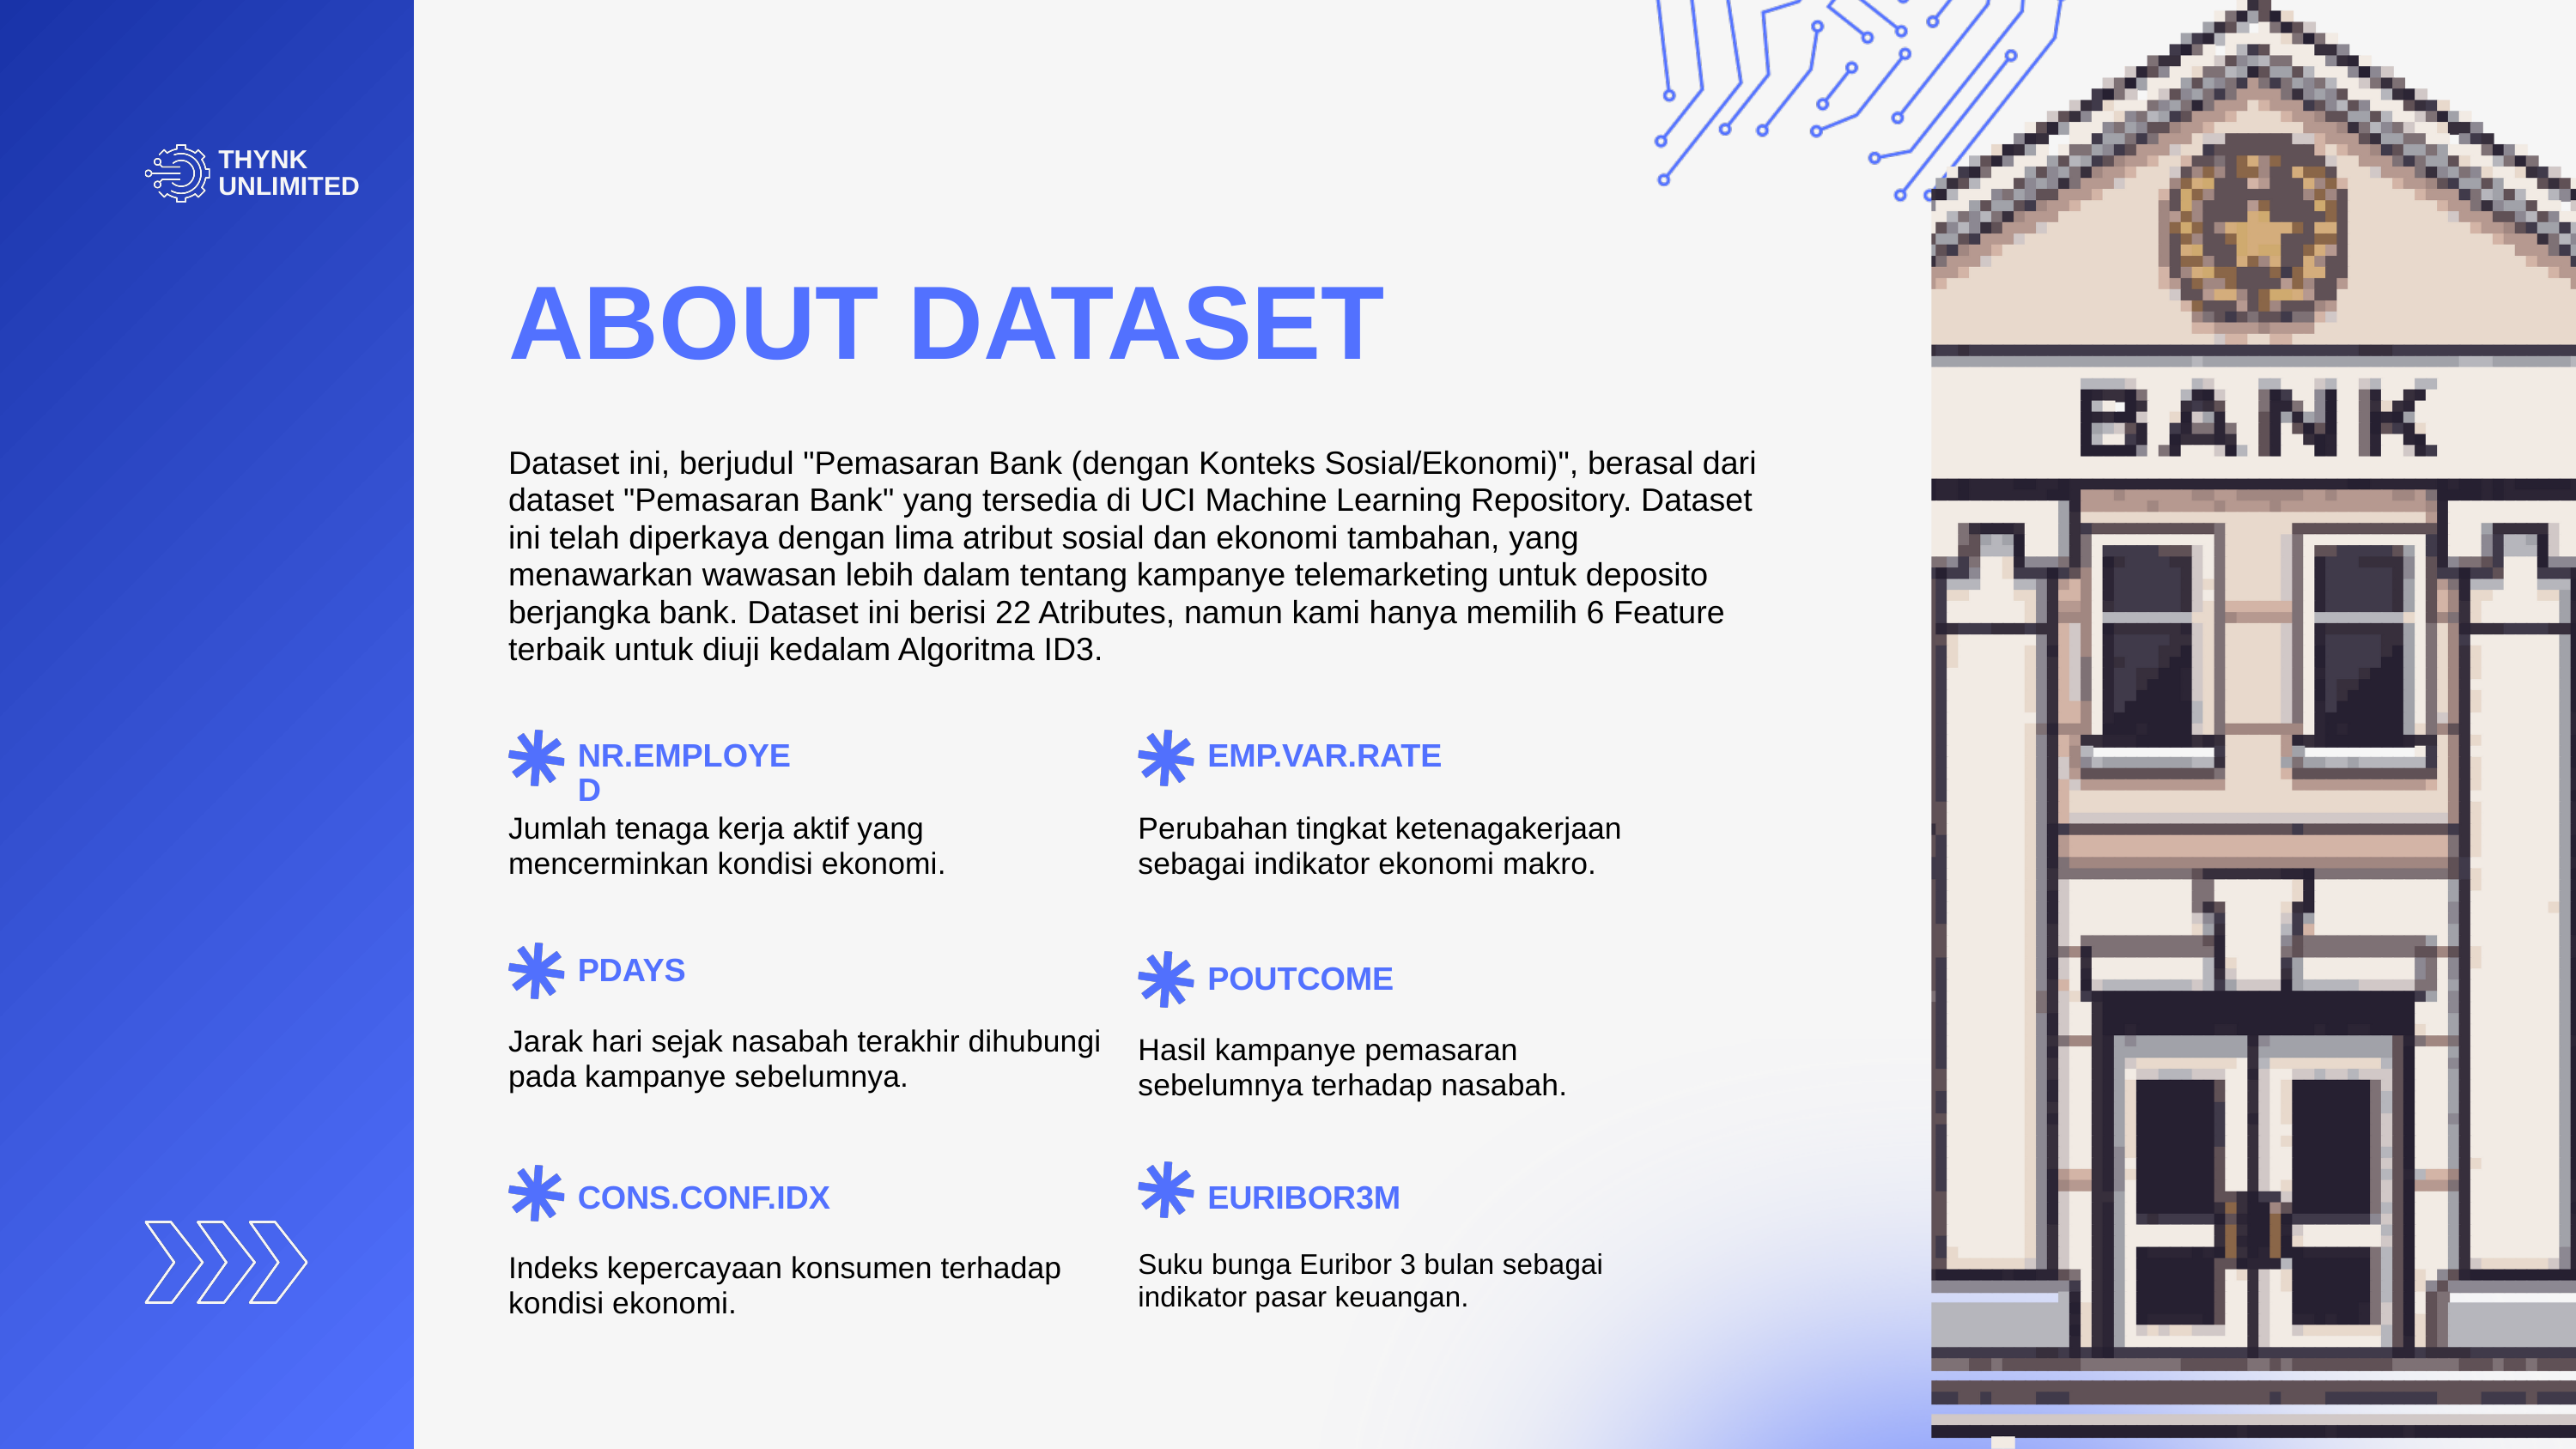

THYNK UNLIMITED
ABOUT DATASET
Dataset ini, berjudul "Pemasaran Bank (dengan Konteks Sosial/Ekonomi)", berasal dari dataset "Pemasaran Bank" yang tersedia di UCI Machine Learning Repository. Dataset ini telah diperkaya dengan lima atribut sosial dan ekonomi tambahan, yang menawarkan wawasan lebih dalam tentang kampanye telemarketing untuk deposito berjangka bank. Dataset ini berisi 22 Atributes, namun kami hanya memilih 6 Feature terbaik untuk diuji kedalam Algoritma ID3.

NR.EMPLOYED
EMP.VAR.RATE
Jumlah tenaga kerja aktif yang mencerminkan kondisi ekonomi.
Perubahan tingkat ketenagakerjaan sebagai indikator ekonomi makro.

PDAYS
POUTCOME
Jarak hari sejak nasabah terakhir dihubungi pada kampanye sebelumnya.
Hasil kampanye pemasaran sebelumnya terhadap nasabah.

CONS.CONF.IDX
EURIBOR3M

Suku bunga Euribor 3 bulan sebagai indikator pasar keuangan.
Indeks kepercayaan konsumen terhadap kondisi ekonomi.